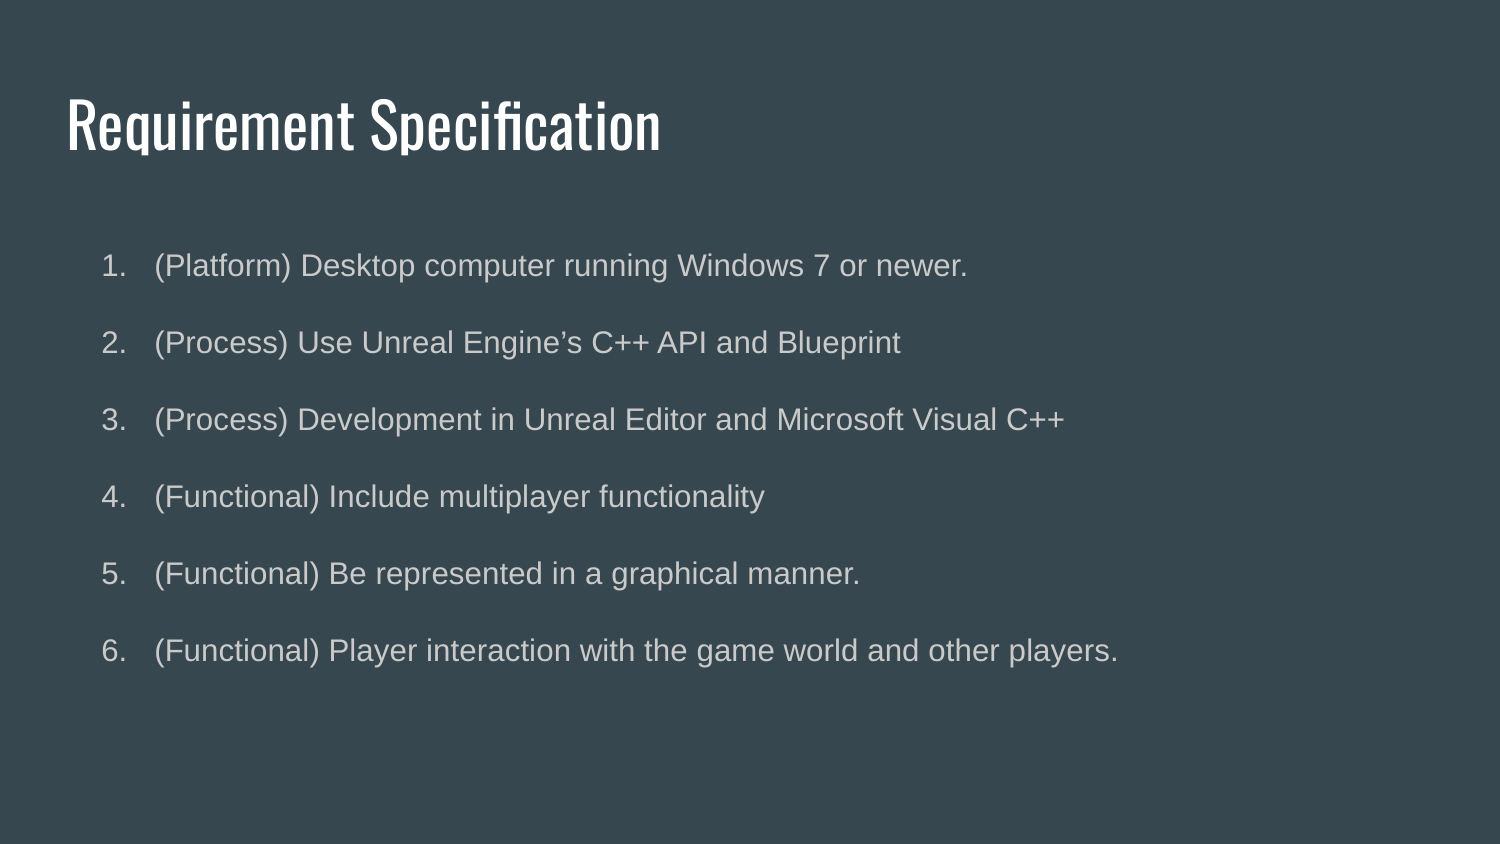

# Requirement Specification

(Platform) Desktop computer running Windows 7 or newer.
(Process) Use Unreal Engine’s C++ API and Blueprint
(Process) Development in Unreal Editor and Microsoft Visual C++
(Functional) Include multiplayer functionality
(Functional) Be represented in a graphical manner.
(Functional) Player interaction with the game world and other players.